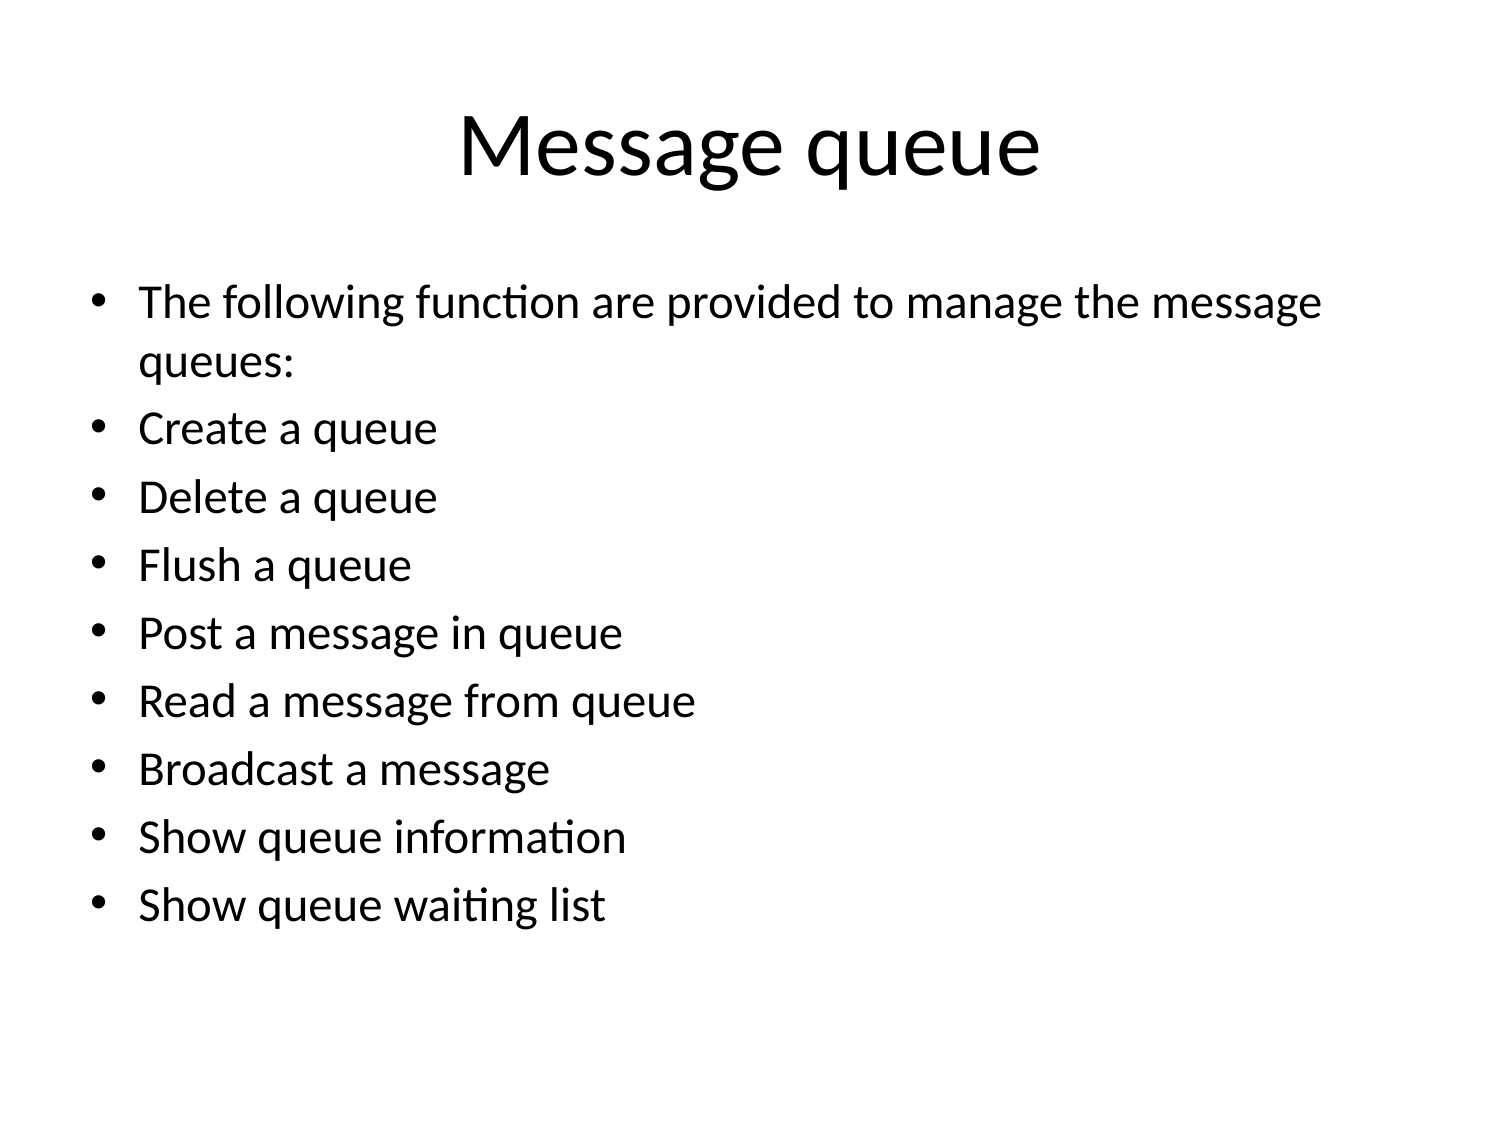

# Message queue
The following function are provided to manage the message queues:
Create a queue
Delete a queue
Flush a queue
Post a message in queue
Read a message from queue
Broadcast a message
Show queue information
Show queue waiting list